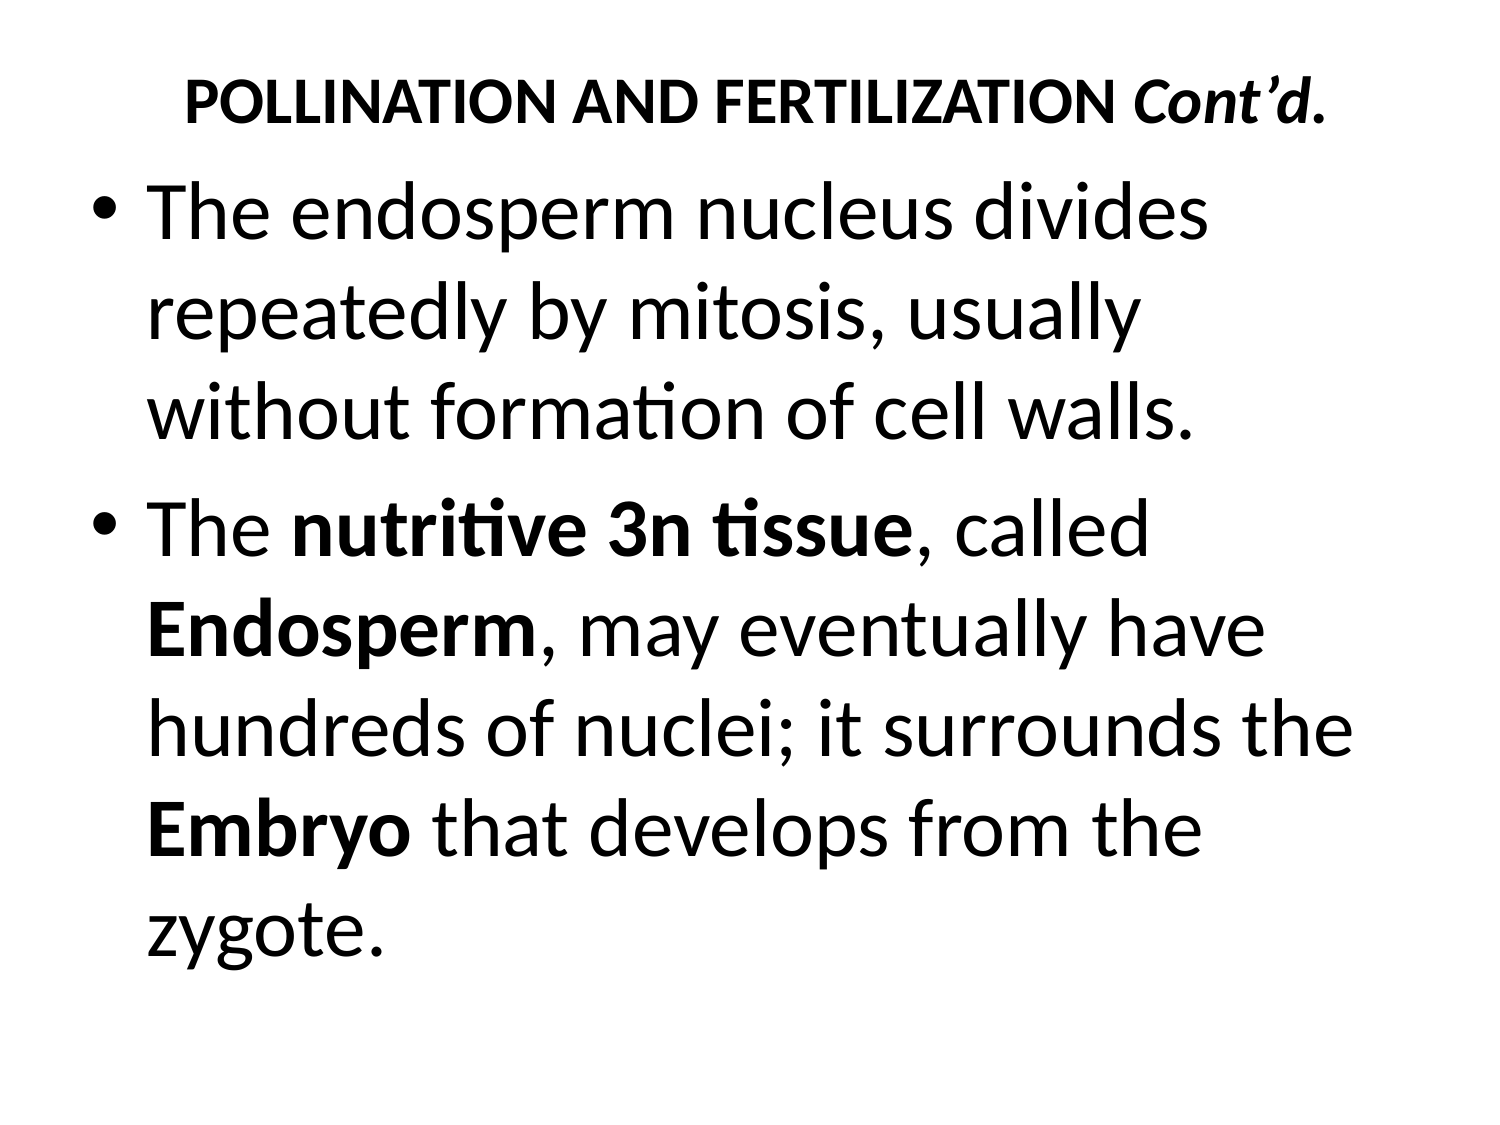

# POLLINATION AND FERTILIZATION Cont’d.
The endosperm nucleus divides repeatedly by mitosis, usually without formation of cell walls.
The nutritive 3n tissue, called Endosperm, may eventually have hundreds of nuclei; it surrounds the Embryo that develops from the zygote.